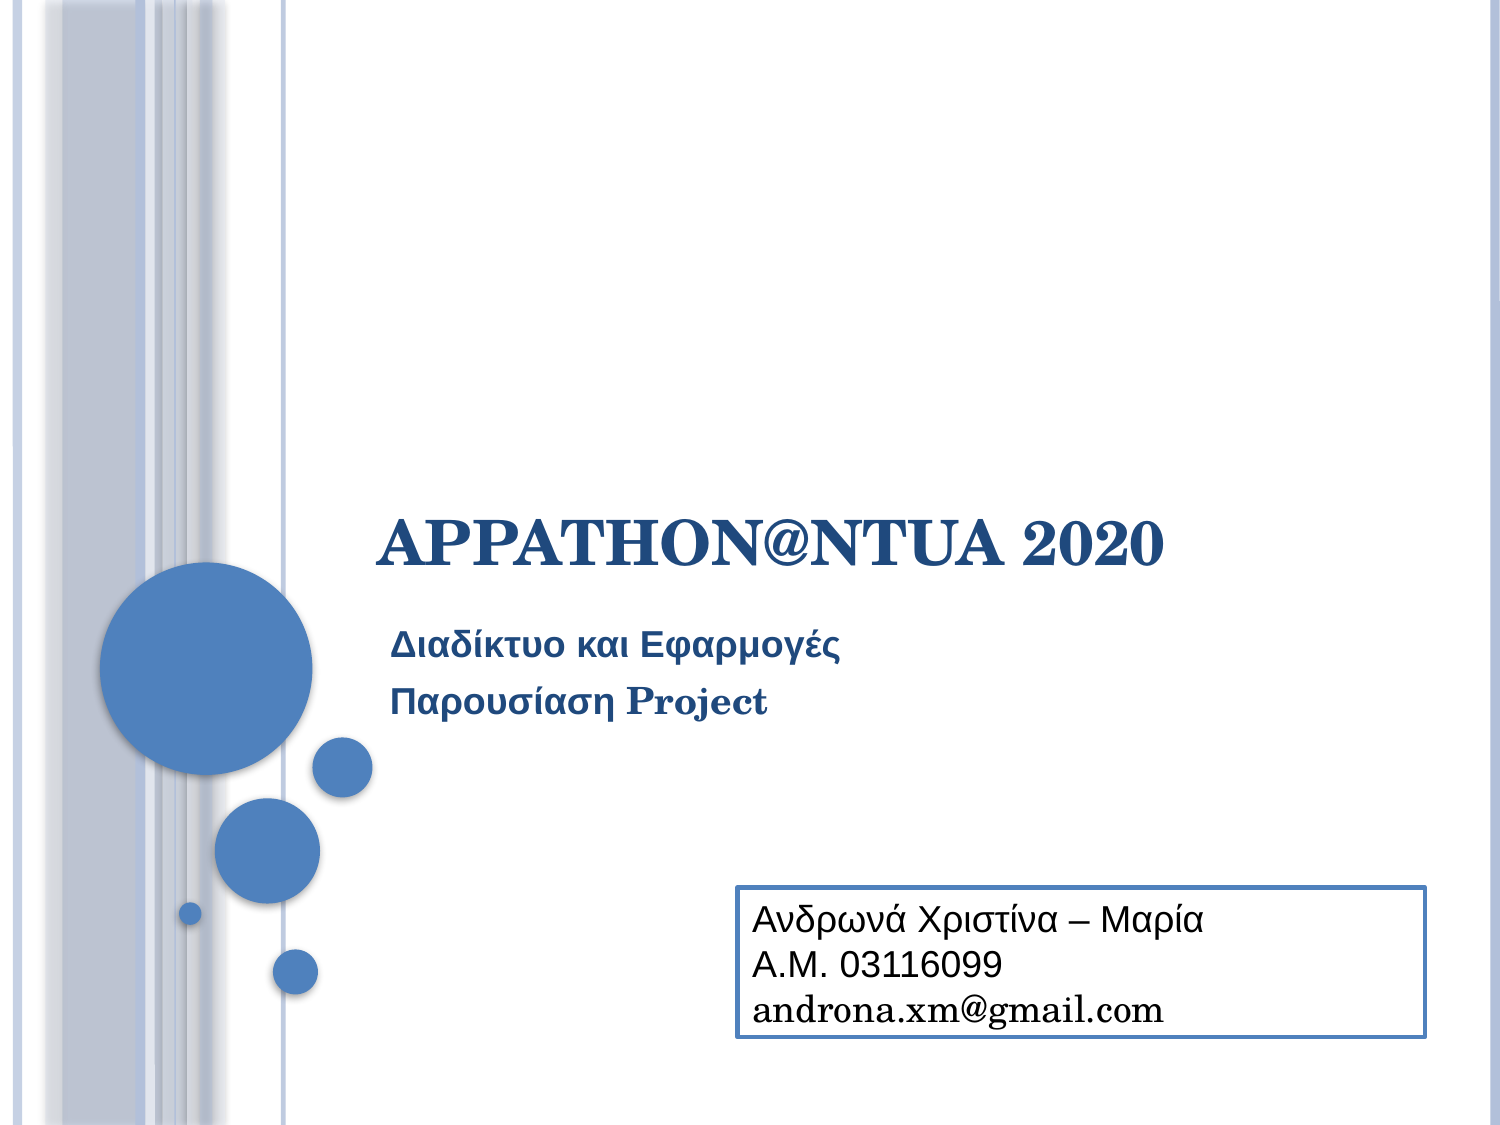

# Appathon@NTUA 2020
Διαδίκτυο και Εφαρμογές
Παρουσίαση Project
Ανδρωνά Χριστίνα – Μαρία
Α.Μ. 03116099
androna.xm@gmail.com